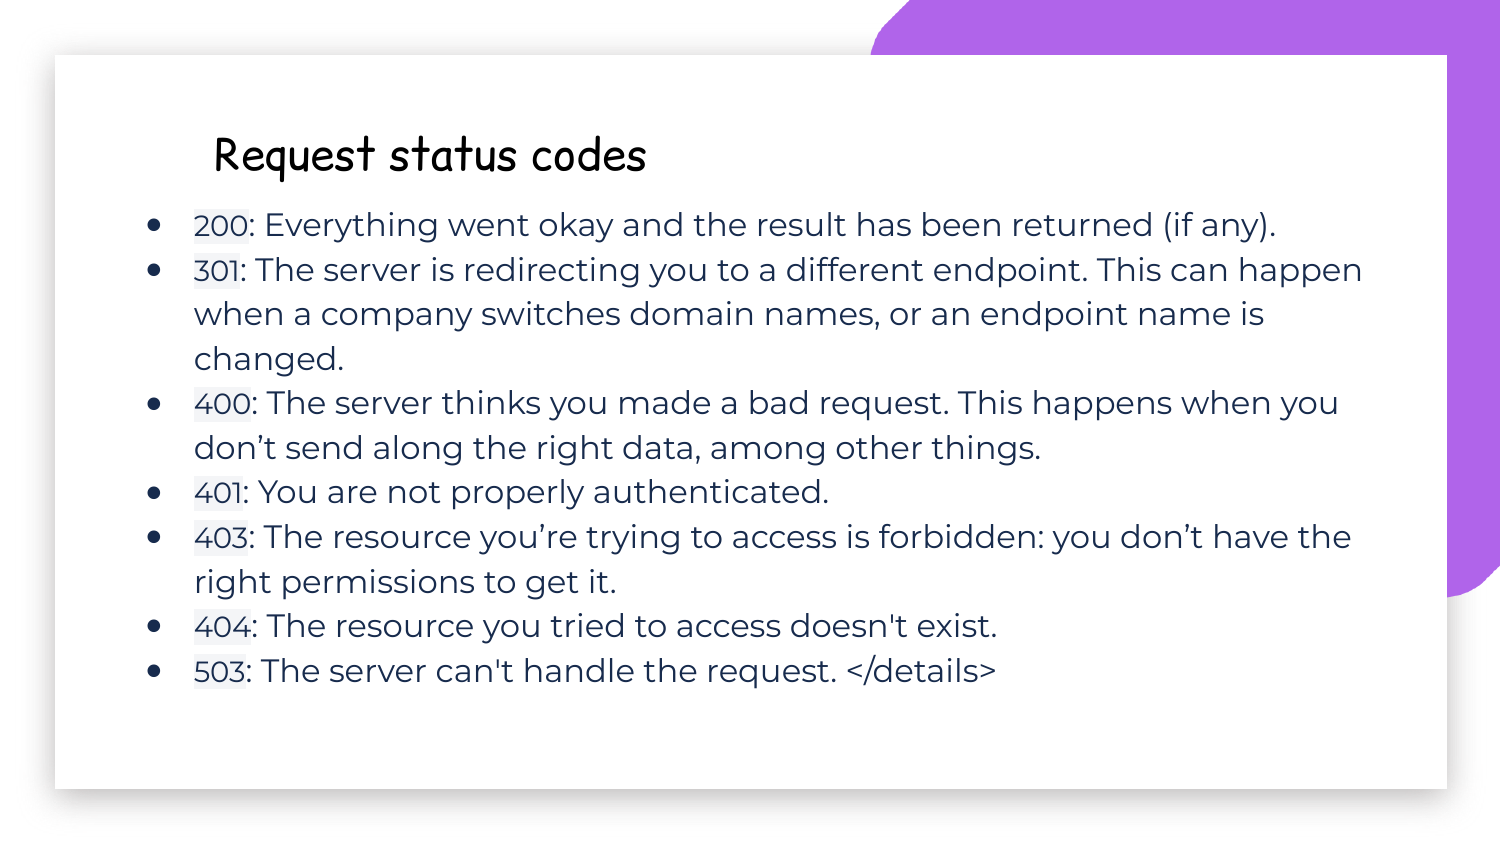

Request status codes
200: Everything went okay and the result has been returned (if any).
301: The server is redirecting you to a different endpoint. This can happen when a company switches domain names, or an endpoint name is changed.
400: The server thinks you made a bad request. This happens when you don’t send along the right data, among other things.
401: You are not properly authenticated.
403: The resource you’re trying to access is forbidden: you don’t have the right permissions to get it.
404: The resource you tried to access doesn't exist.
503: The server can't handle the request. </details>